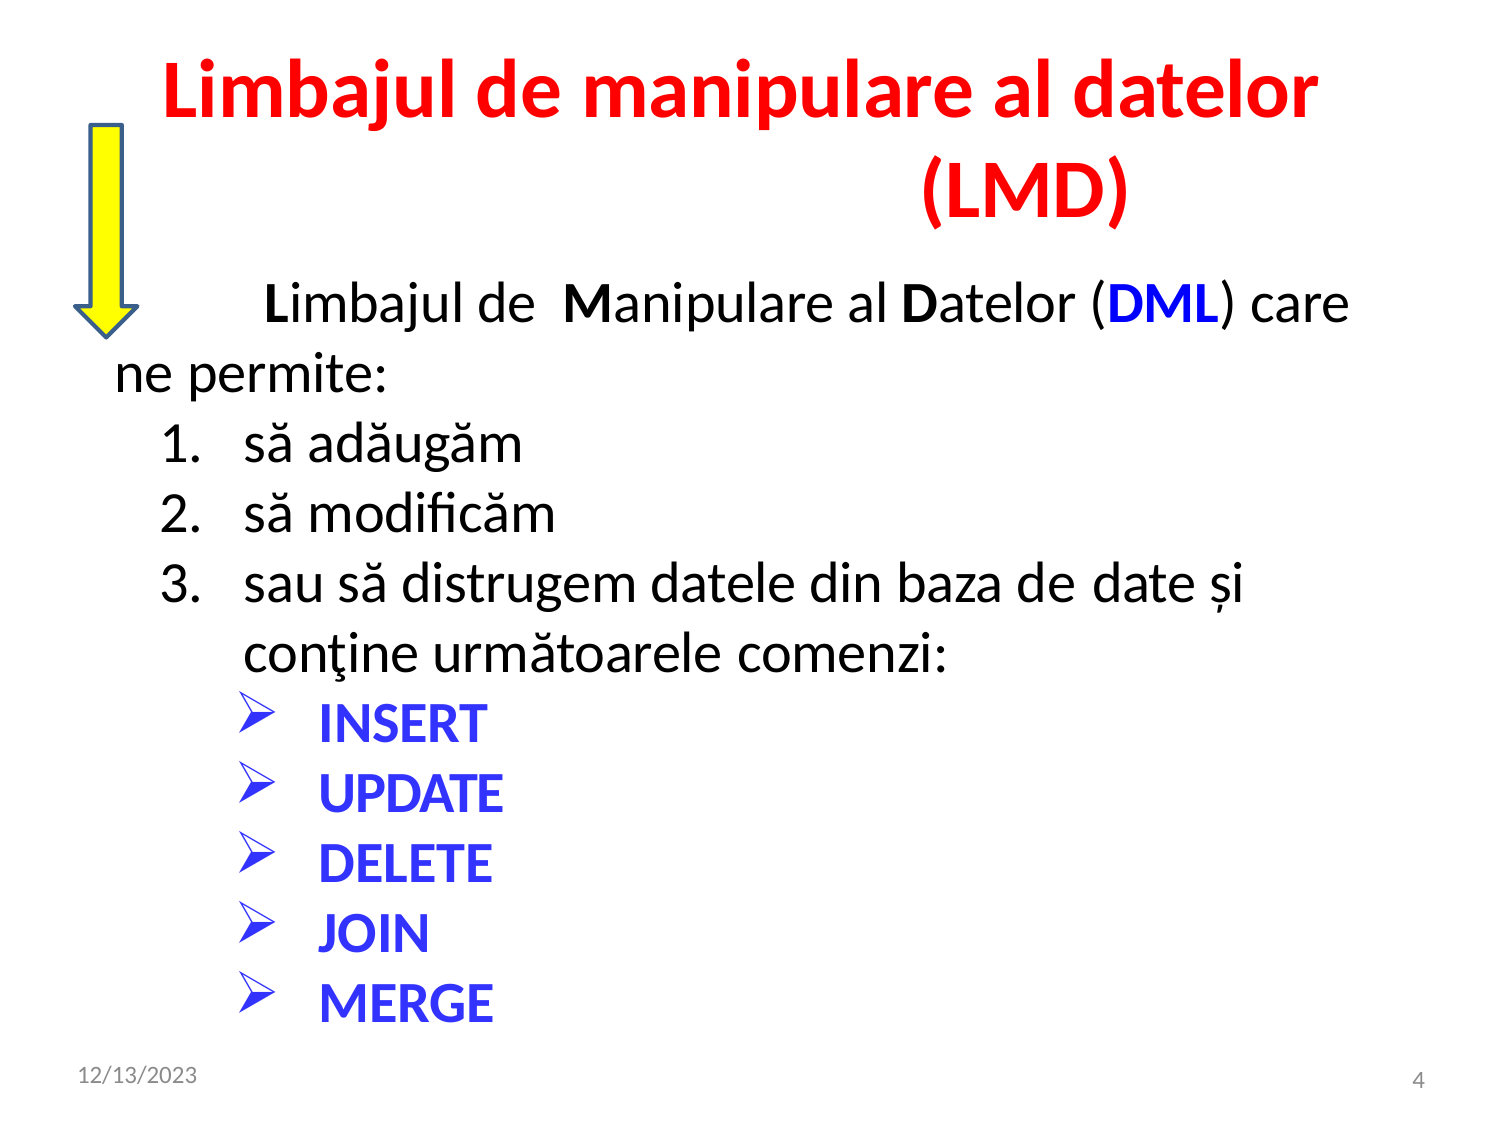

# Limbajul de manipulare al datelor  (LMD)

Limbajul de  Manipulare al Datelor (DML) care ne permite:
să adăugăm
să modificăm
sau să distrugem datele din baza de date și conţine următoarele comenzi:
INSERT
UPDATE
DELETE
JOIN
MERGE
12/13/2023
4